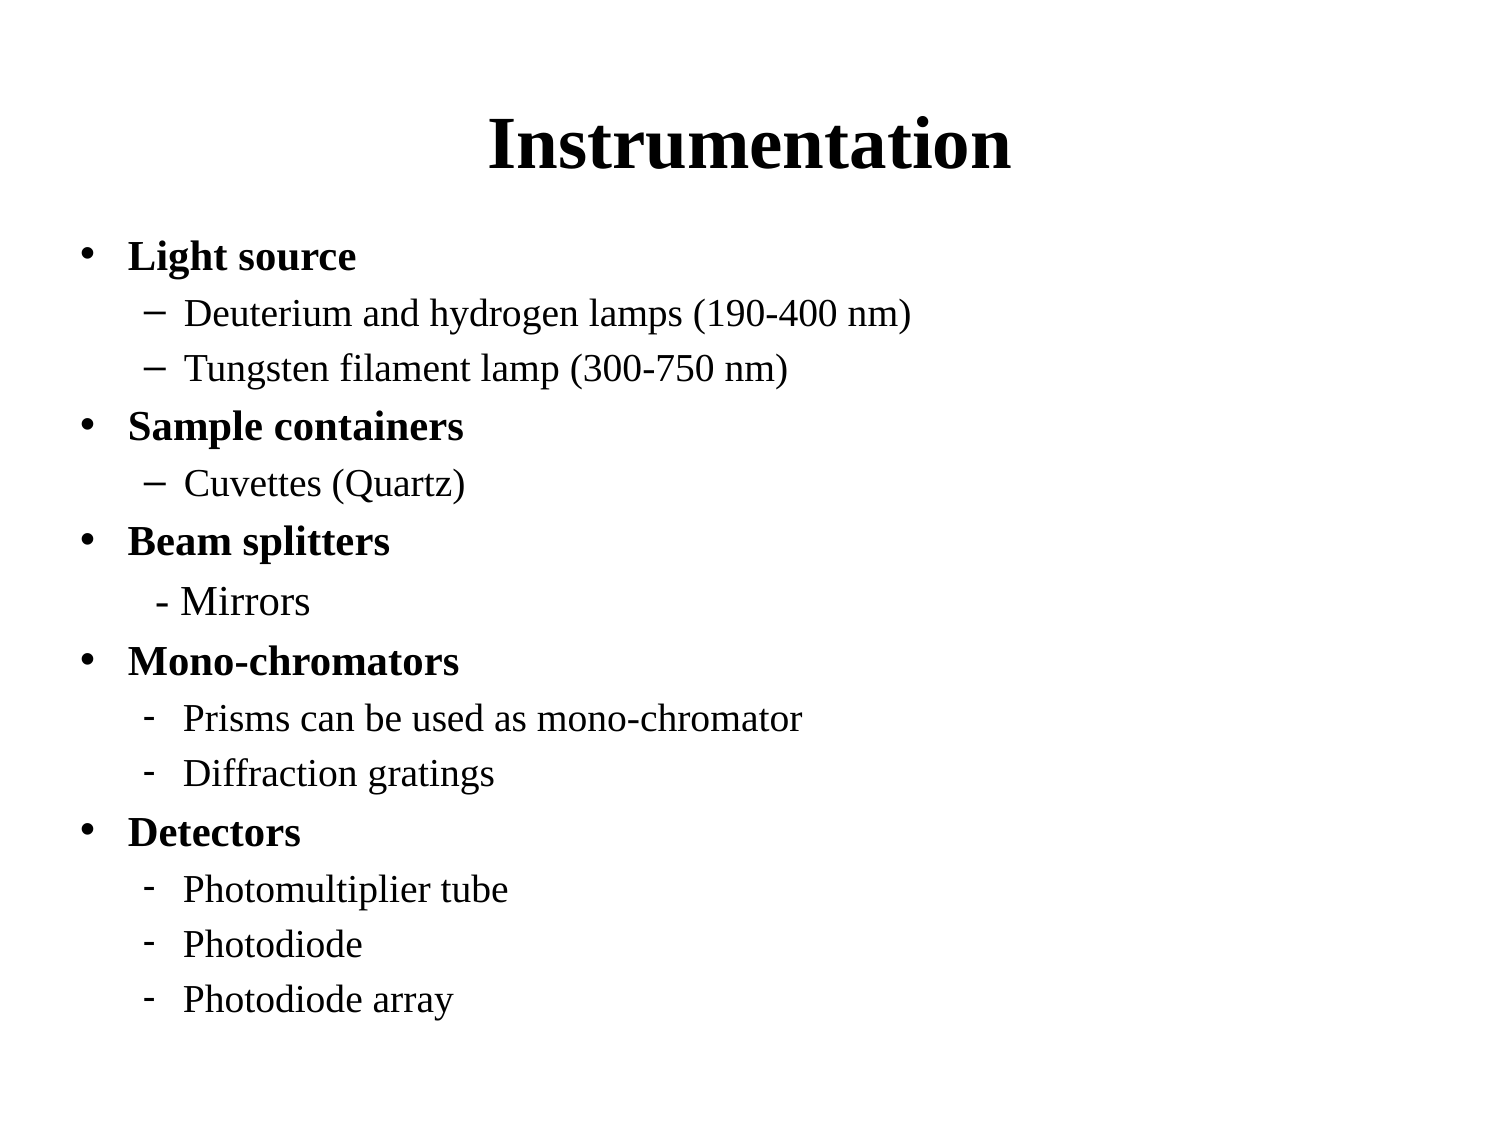

# Instrumentation
Light source
Deuterium and hydrogen lamps (190-400 nm)
Tungsten filament lamp (300-750 nm)
Sample containers
Cuvettes (Quartz)
Beam splitters
       - Mirrors
Mono-chromators
Prisms can be used as mono-chromator
Diffraction gratings
Detectors
Photomultiplier tube
Photodiode
Photodiode array